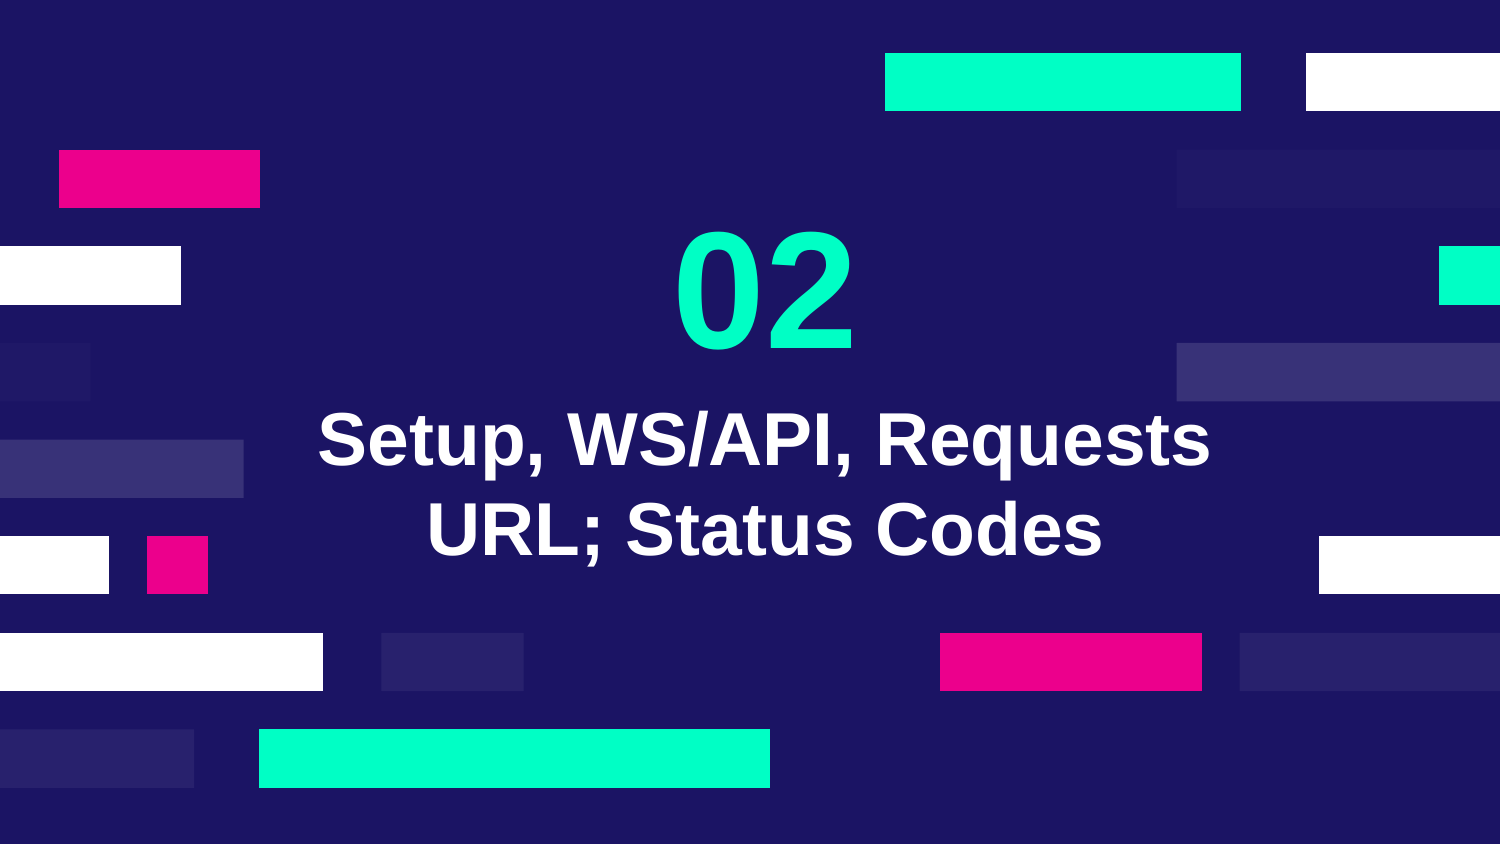

02
# Setup, WS/API, Requests
URL; Status Codes